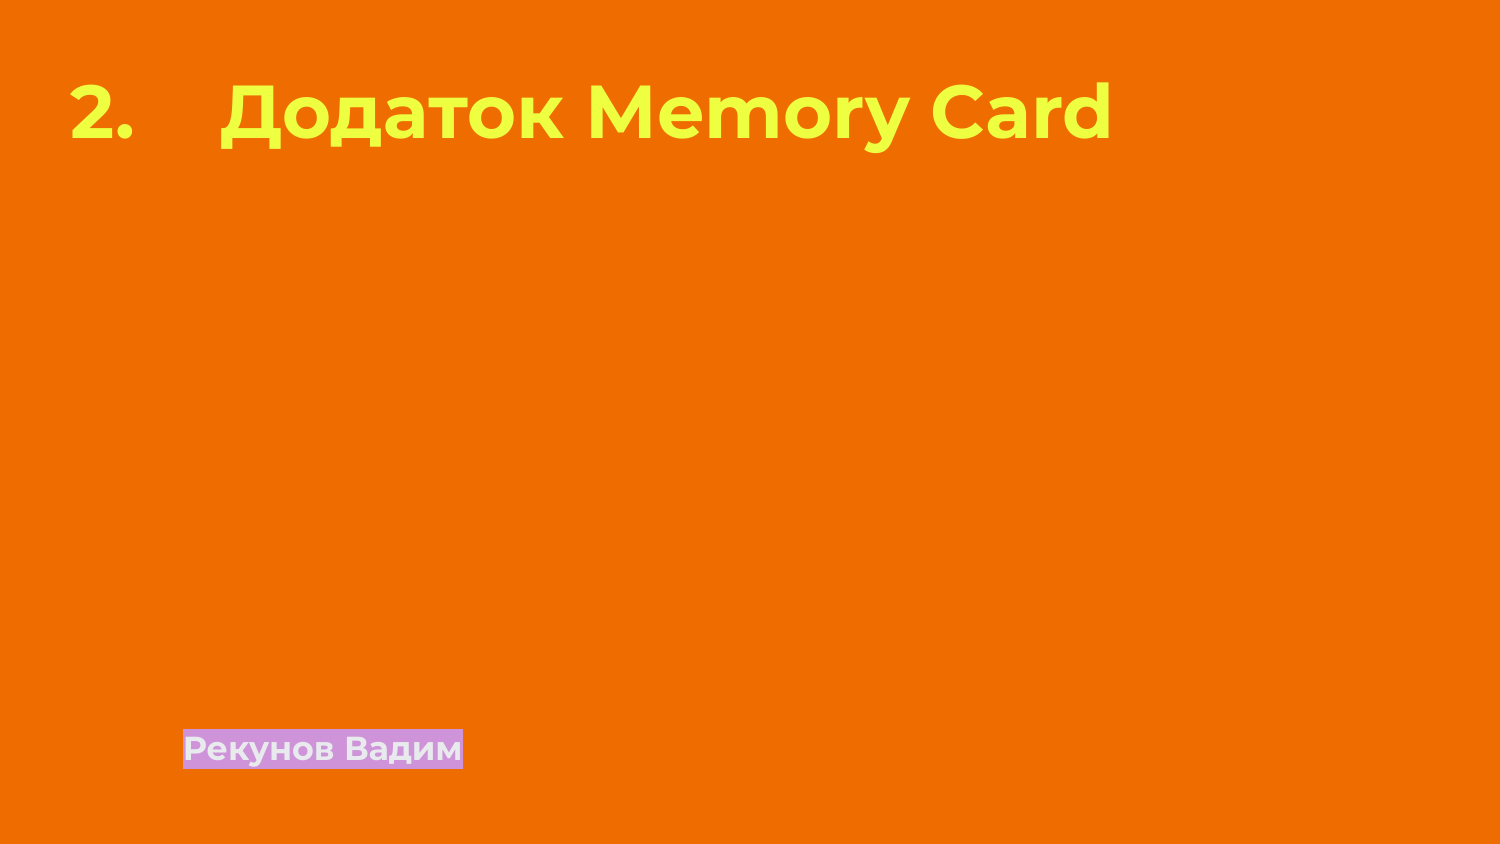

# 2.	Додаток Memory Card
Рекунов Вадим